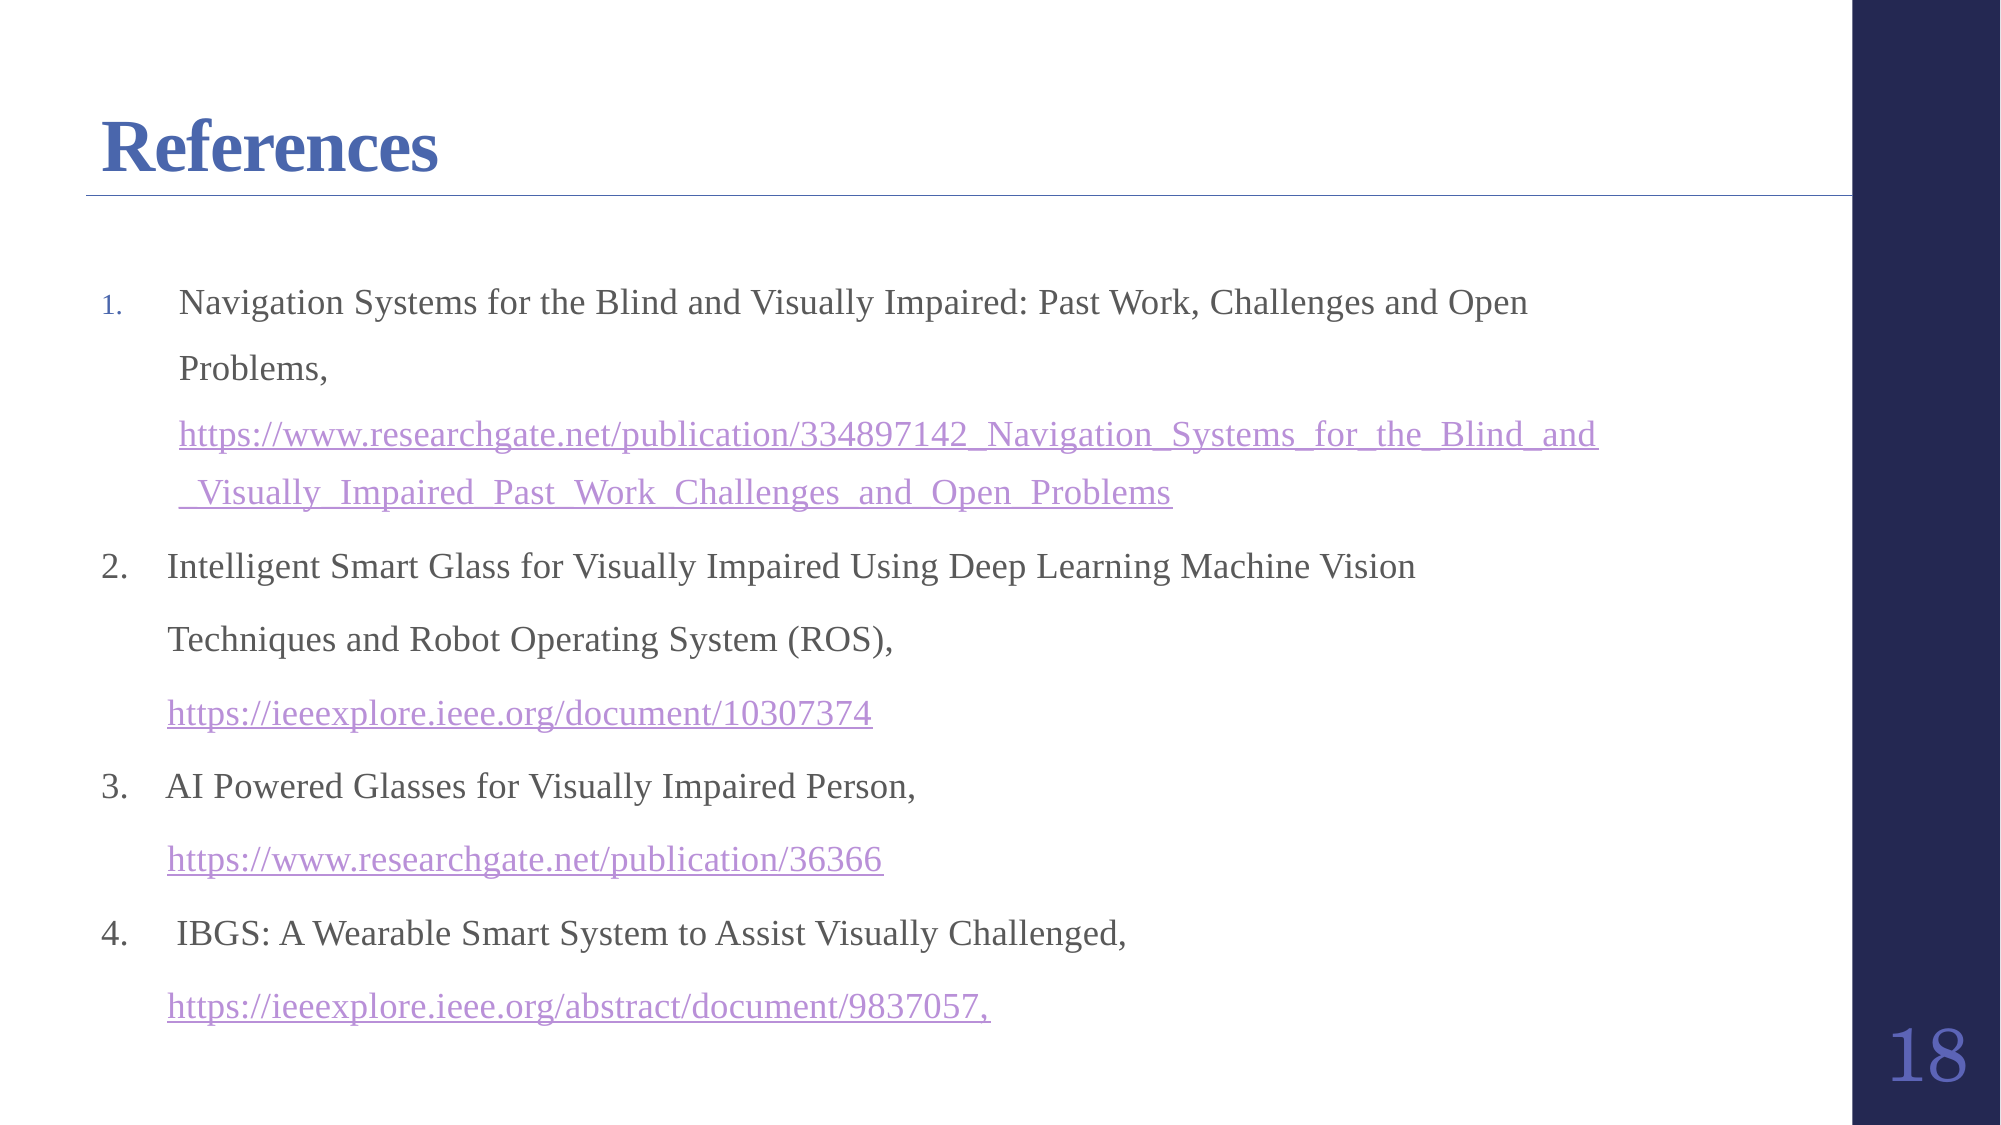

# References
Navigation Systems for the Blind and Visually Impaired: Past Work, Challenges and Open Problems, https://www.researchgate.net/publication/334897142_Navigation_Systems_for_the_Blind_and_Visually_Impaired_Past_Work_Challenges_and_Open_Problems
2.    Intelligent Smart Glass for Visually Impaired Using Deep Learning Machine Vision
       Techniques and Robot Operating System (ROS),
       https://ieeexplore.ieee.org/document/10307374
3.    AI Powered Glasses for Visually Impaired Person,
       https://www.researchgate.net/publication/36366
4.     IBGS: A Wearable Smart System to Assist Visually Challenged,
       https://ieeexplore.ieee.org/abstract/document/9837057,
18